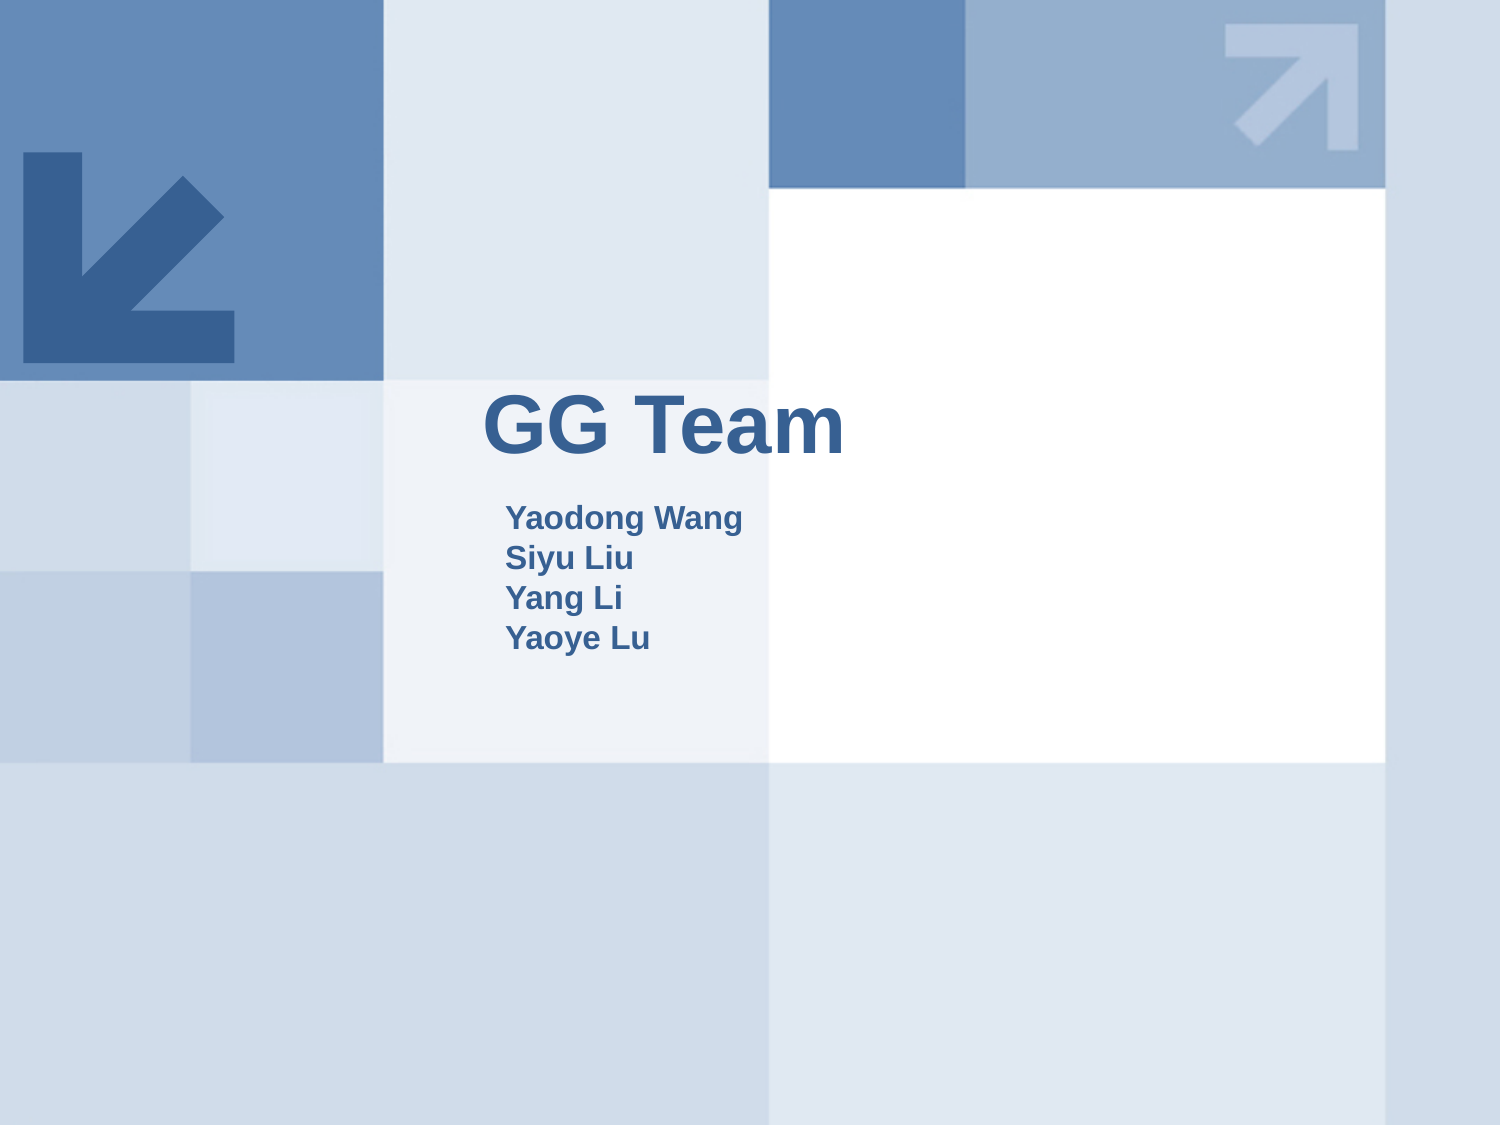

GG Team

Yaodong Wang
Siyu Liu
Yang Li
Yaoye Lu